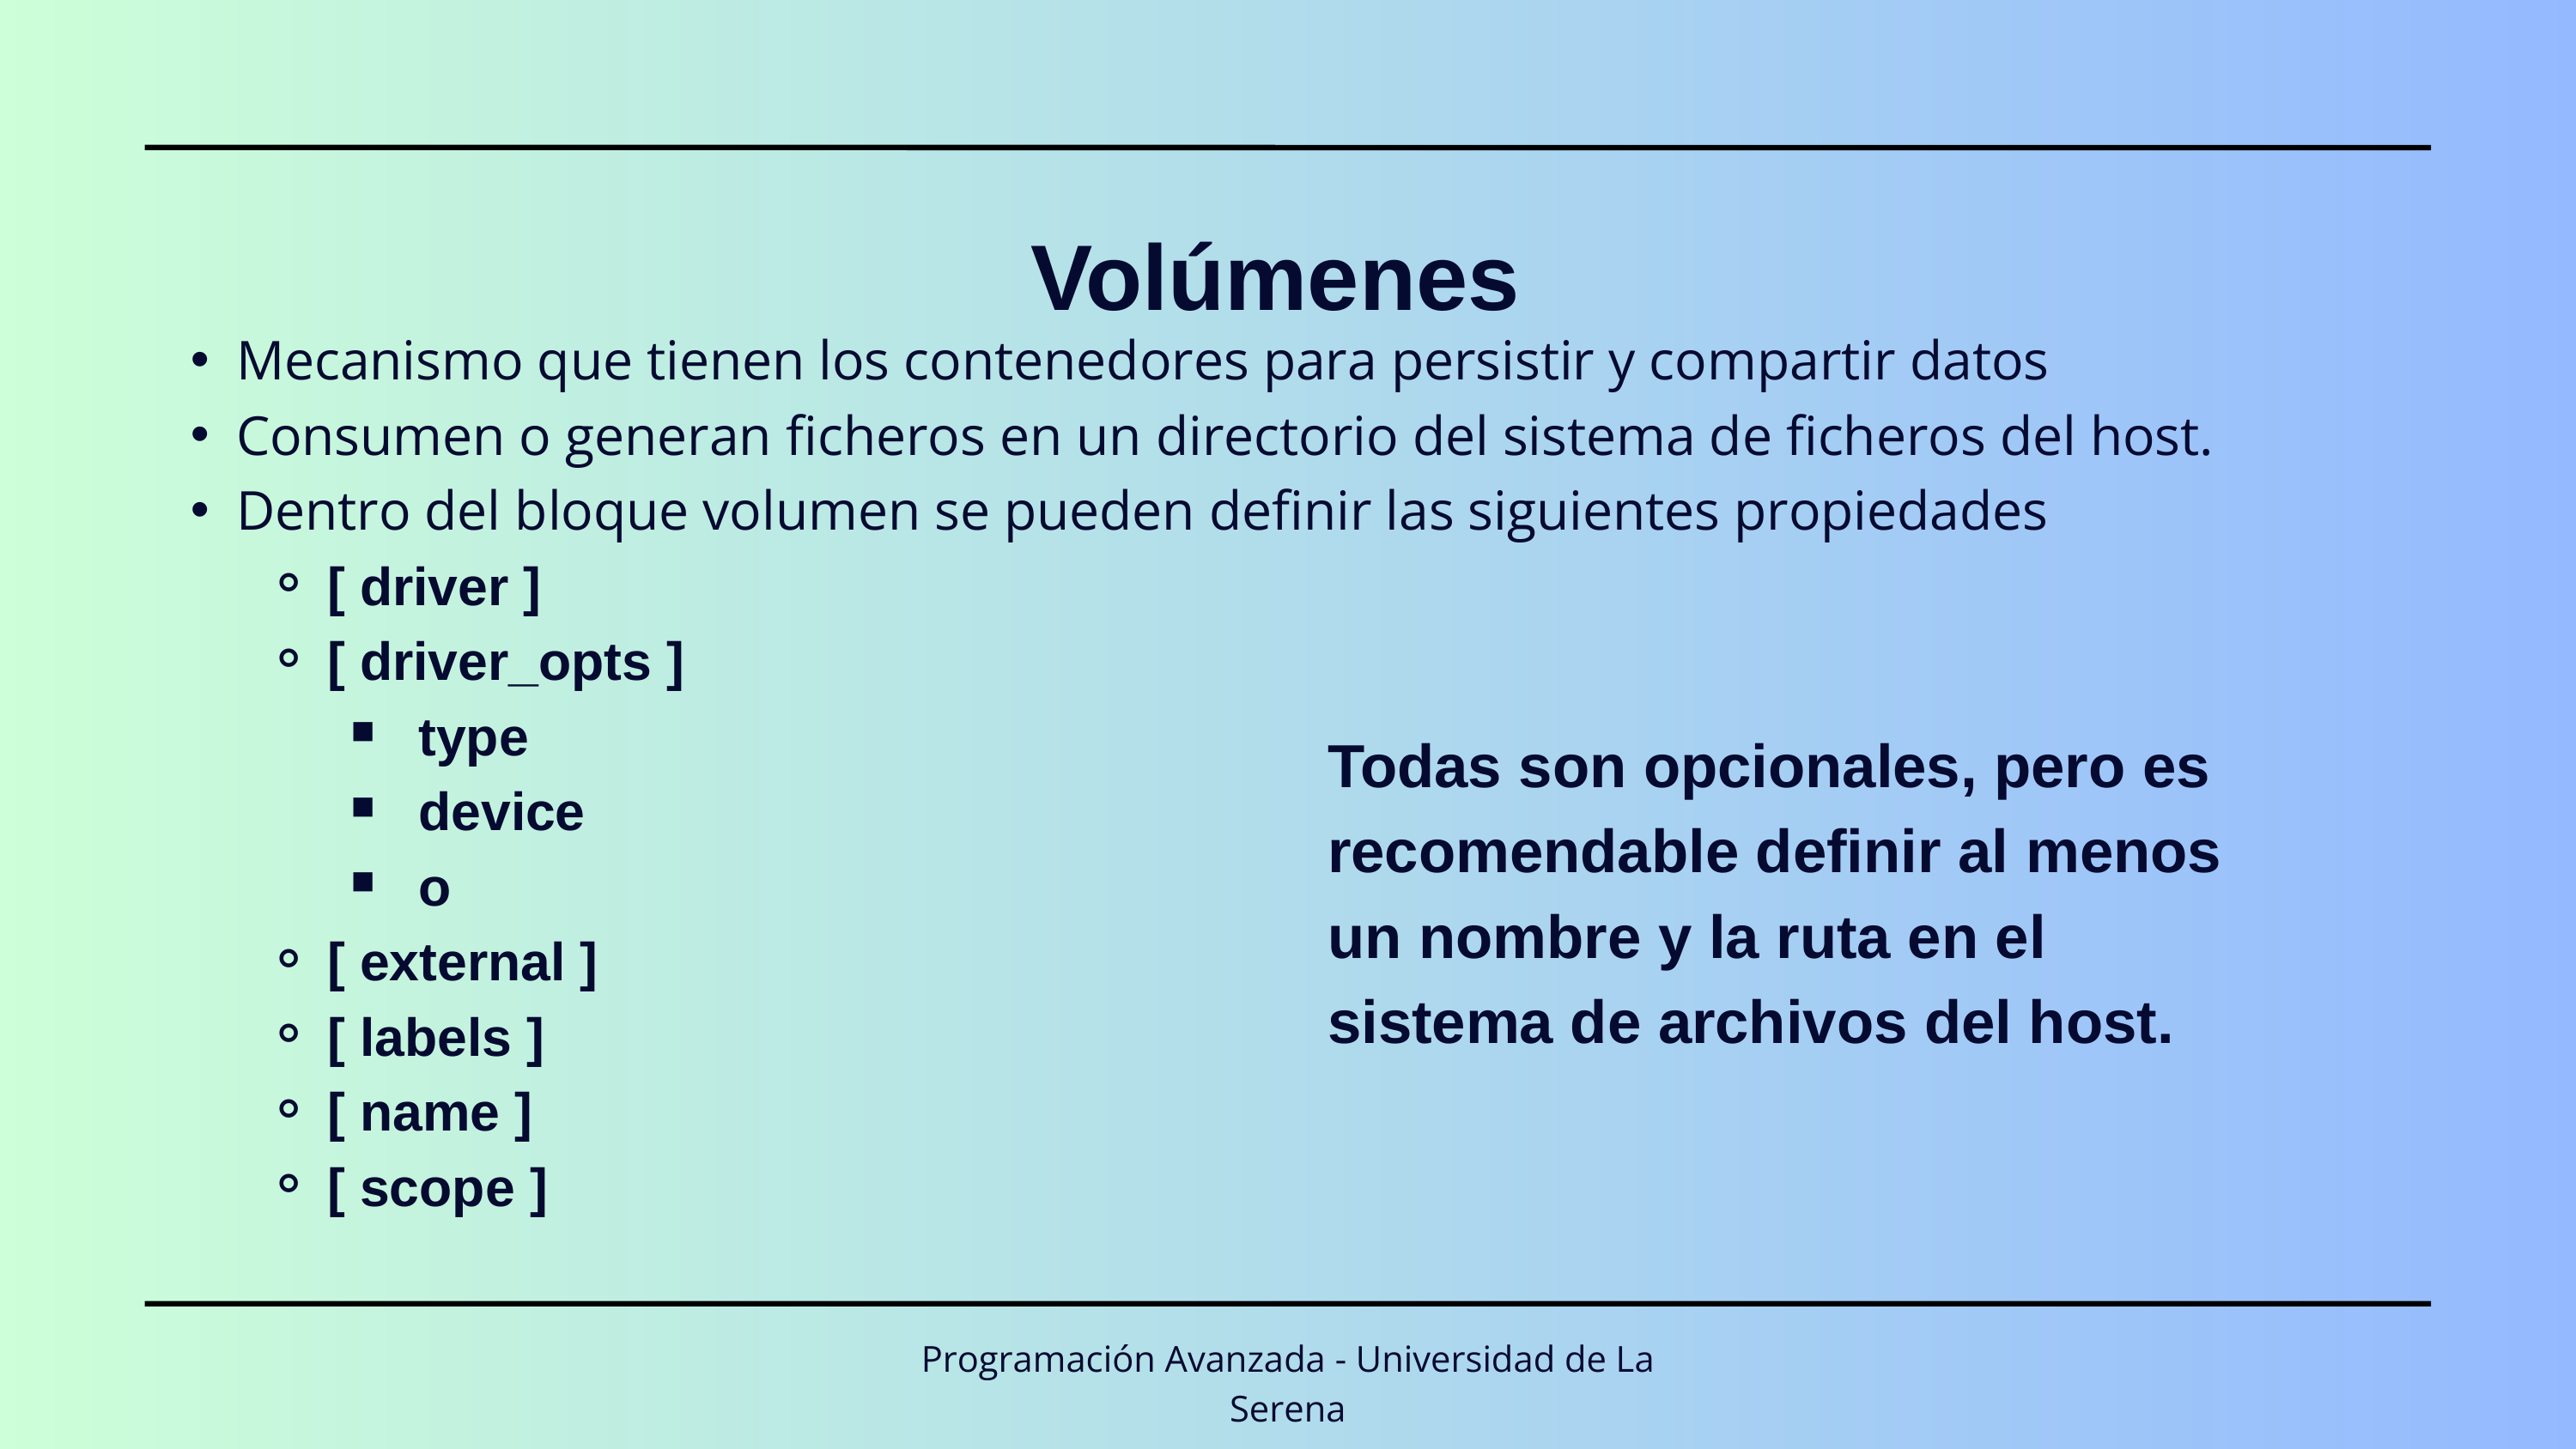

Volúmenes
Mecanismo que tienen los contenedores para persistir y compartir datos
Consumen o generan ficheros en un directorio del sistema de ficheros del host.
Dentro del bloque volumen se pueden definir las siguientes propiedades
[ driver ]
[ driver_opts ]
type
device
o
[ external ]
[ labels ]
[ name ]
[ scope ]
Todas son opcionales, pero es recomendable definir al menos un nombre y la ruta en el sistema de archivos del host.

Programación Avanzada - Universidad de La Serena